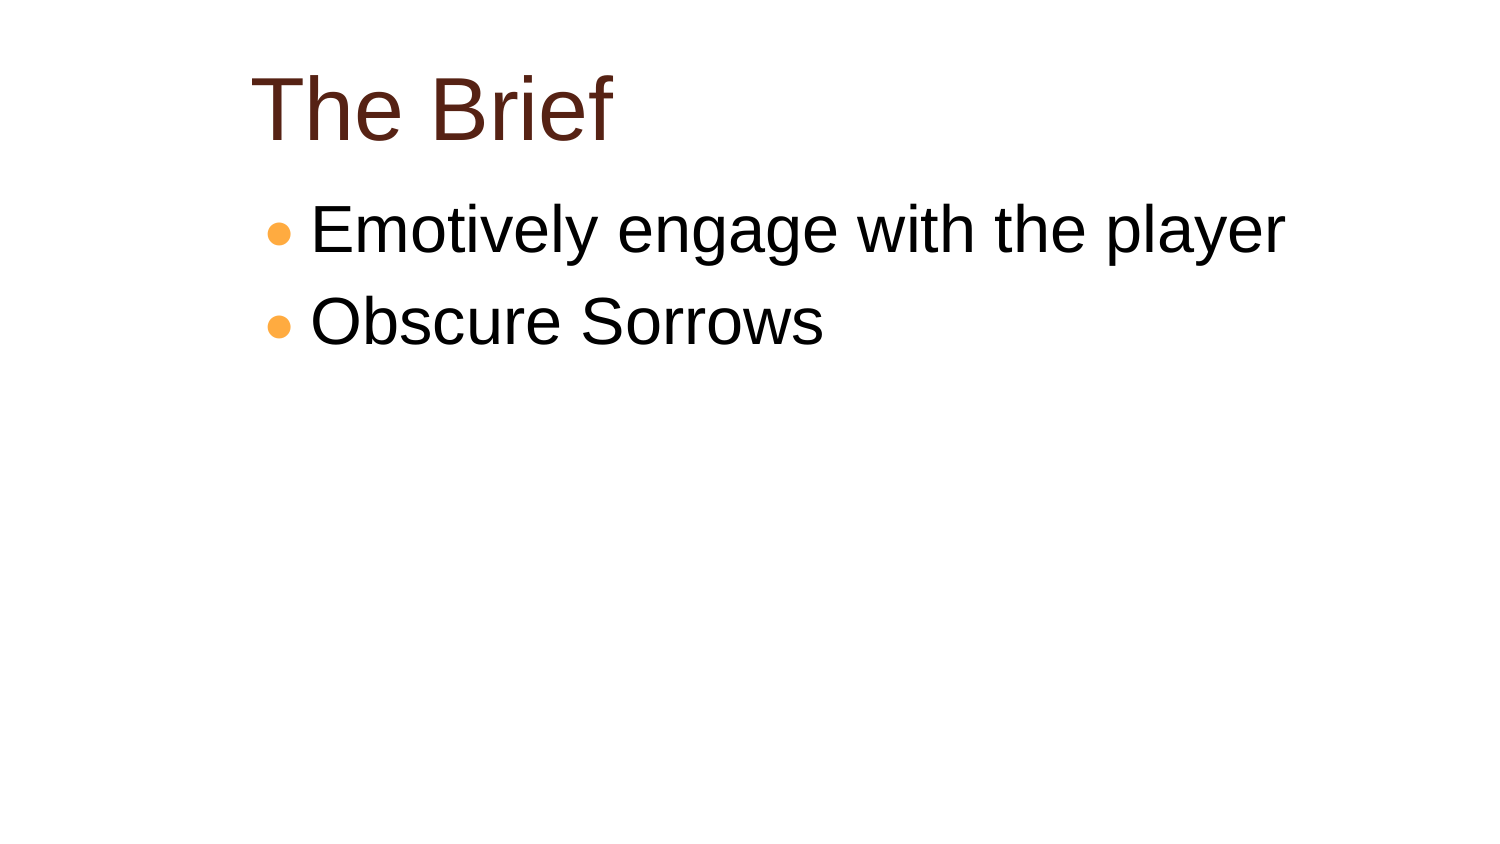

# The Brief
Emotively engage with the player
Obscure Sorrows